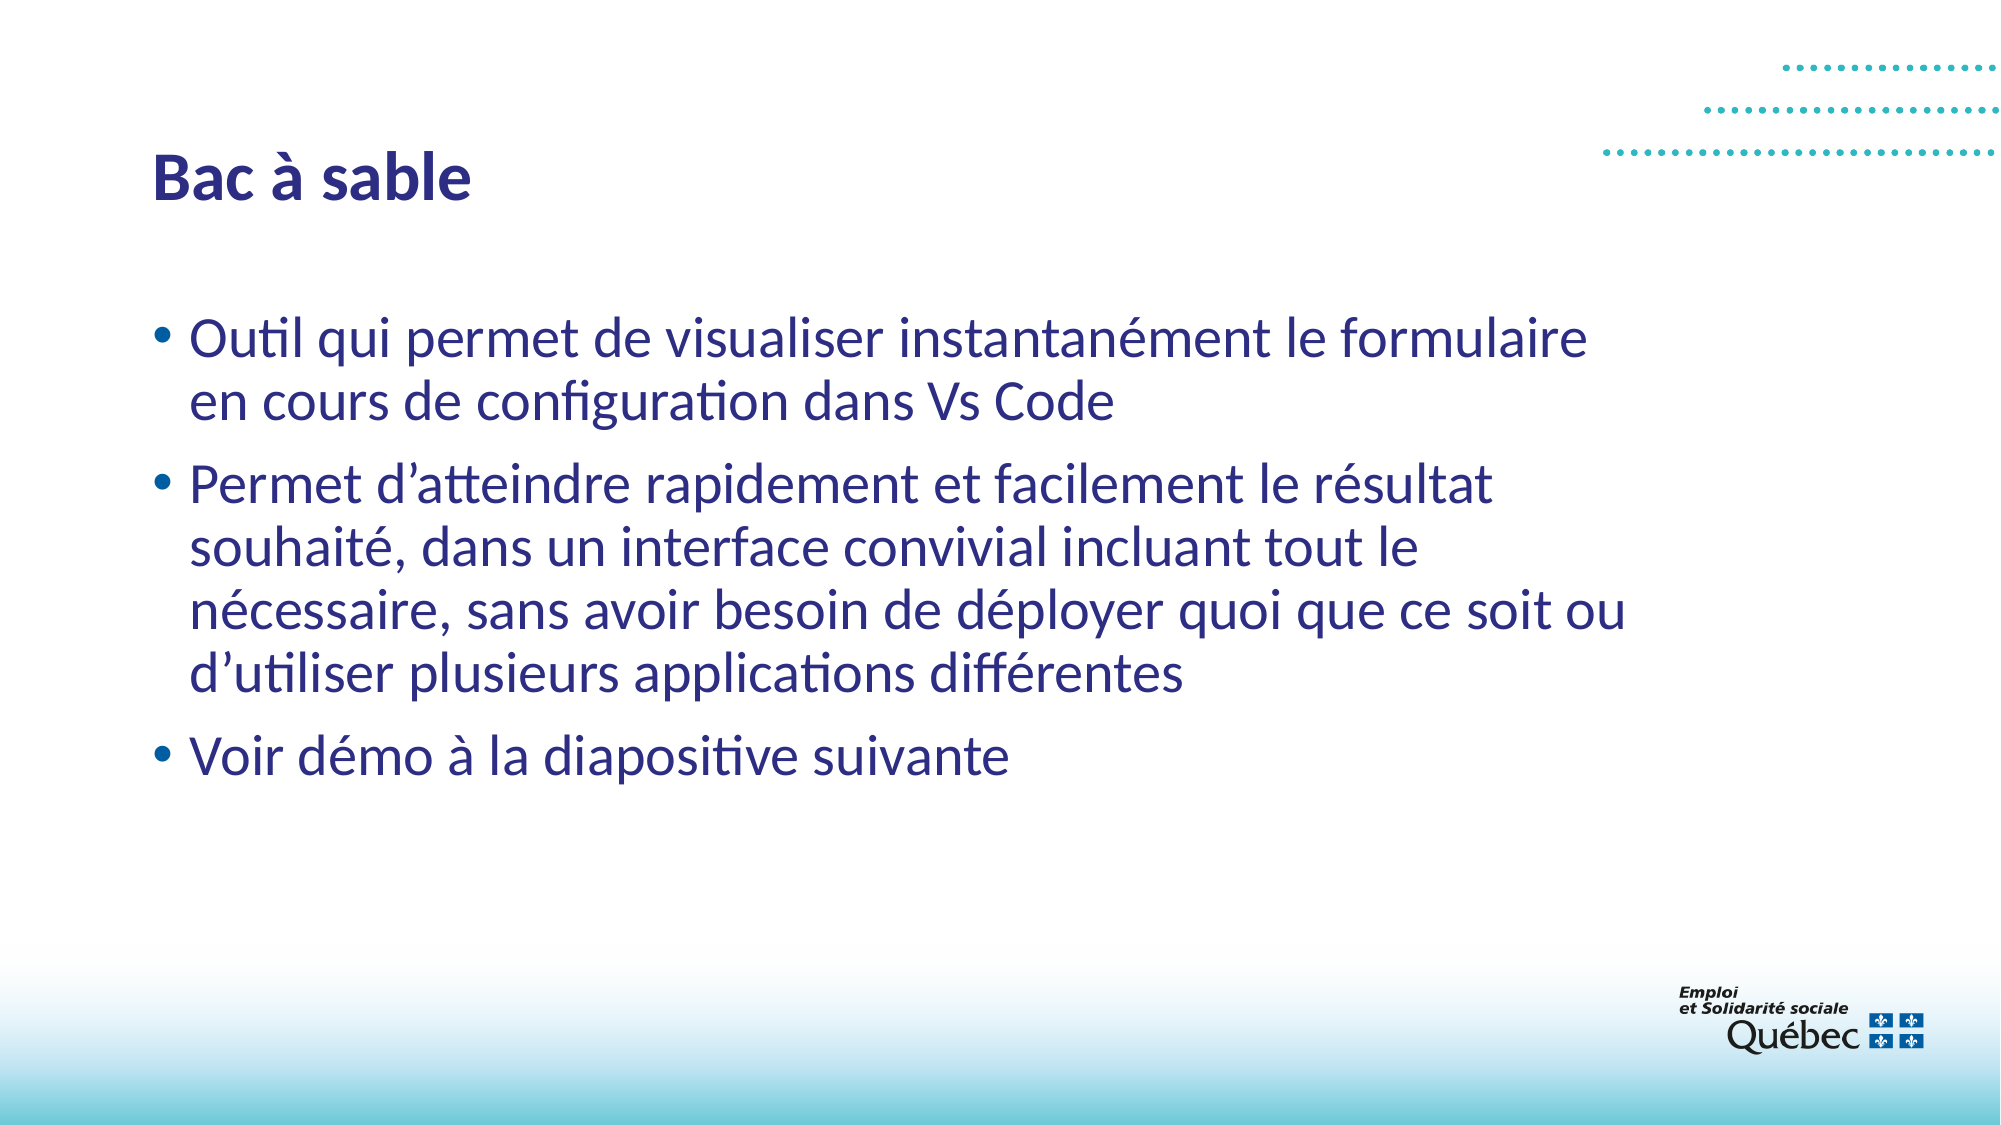

# Bac à sable
Outil qui permet de visualiser instantanément le formulaire en cours de configuration dans Vs Code
Permet d’atteindre rapidement et facilement le résultat souhaité, dans un interface convivial incluant tout le nécessaire, sans avoir besoin de déployer quoi que ce soit ou d’utiliser plusieurs applications différentes
Voir démo à la diapositive suivante